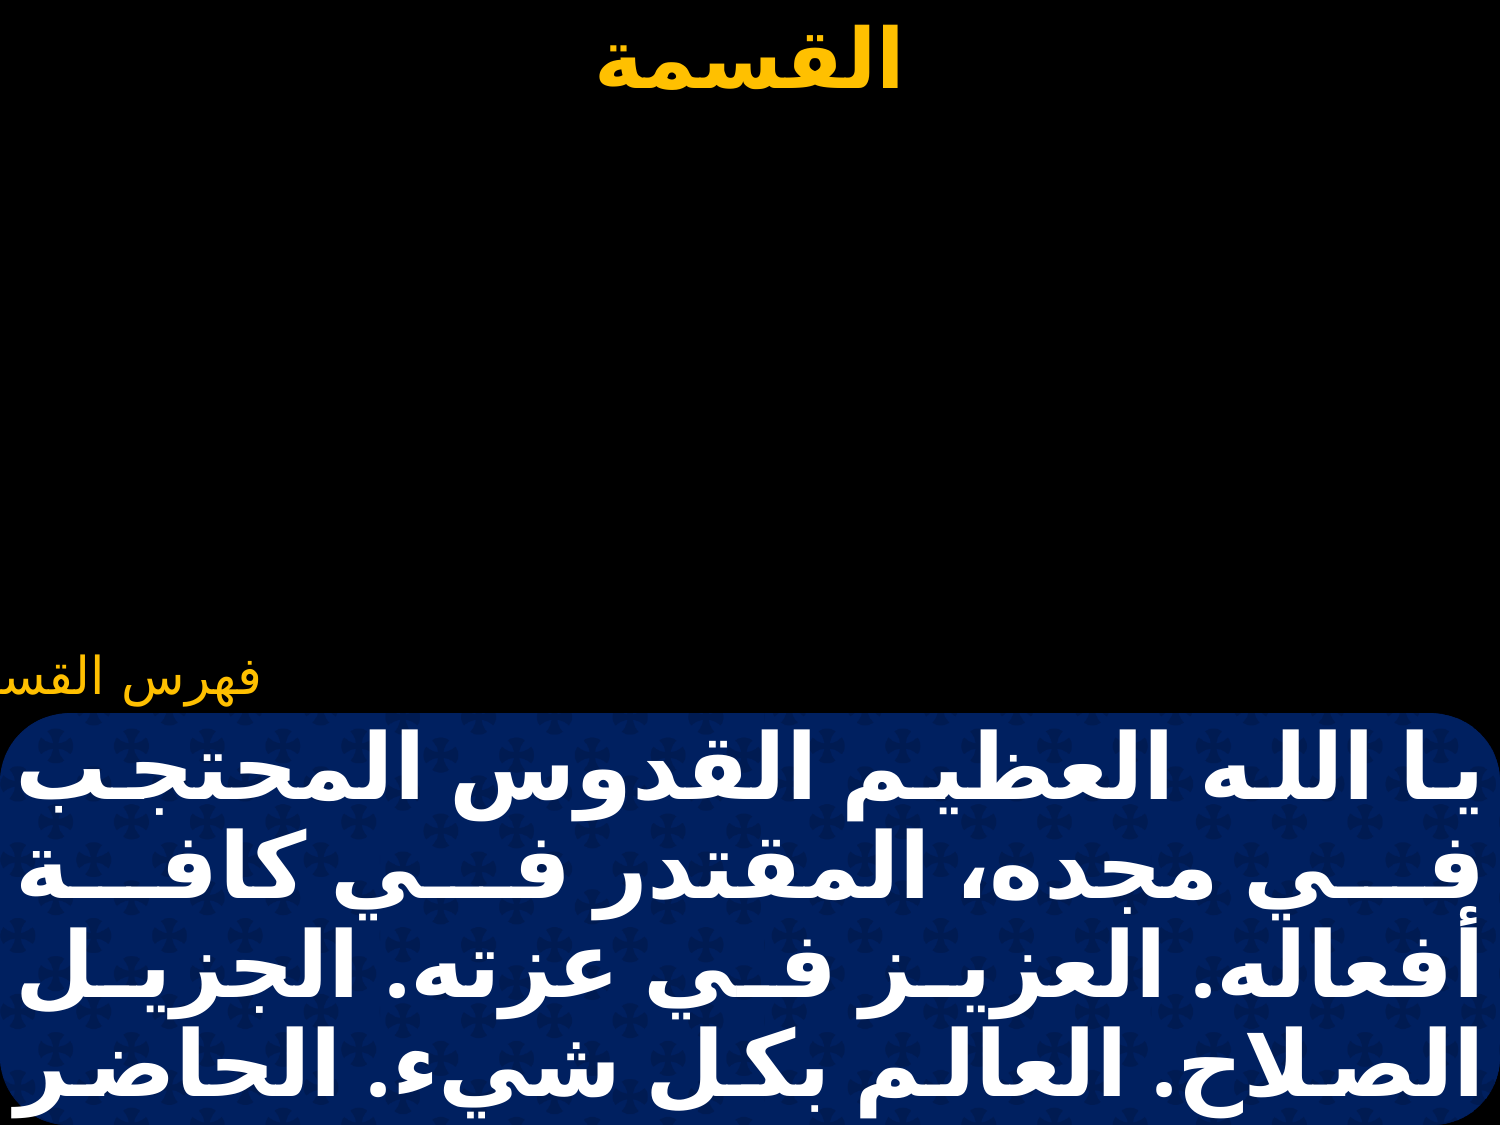

# قسمة للآب  /القديس إغريغوريوس (يا الله العظيم القدوس المحتجب)
يا الله العظيم القدوس المحتجب في مجده، المقتدر في كافة أفعاله. العزيز في عزته. الجزيل الصلاح. العالم بكل شيء. الحاضر في كل مكان. المتنزه عن التعيير. الفريد وحده. الغني بنفسه. القدوس القدير